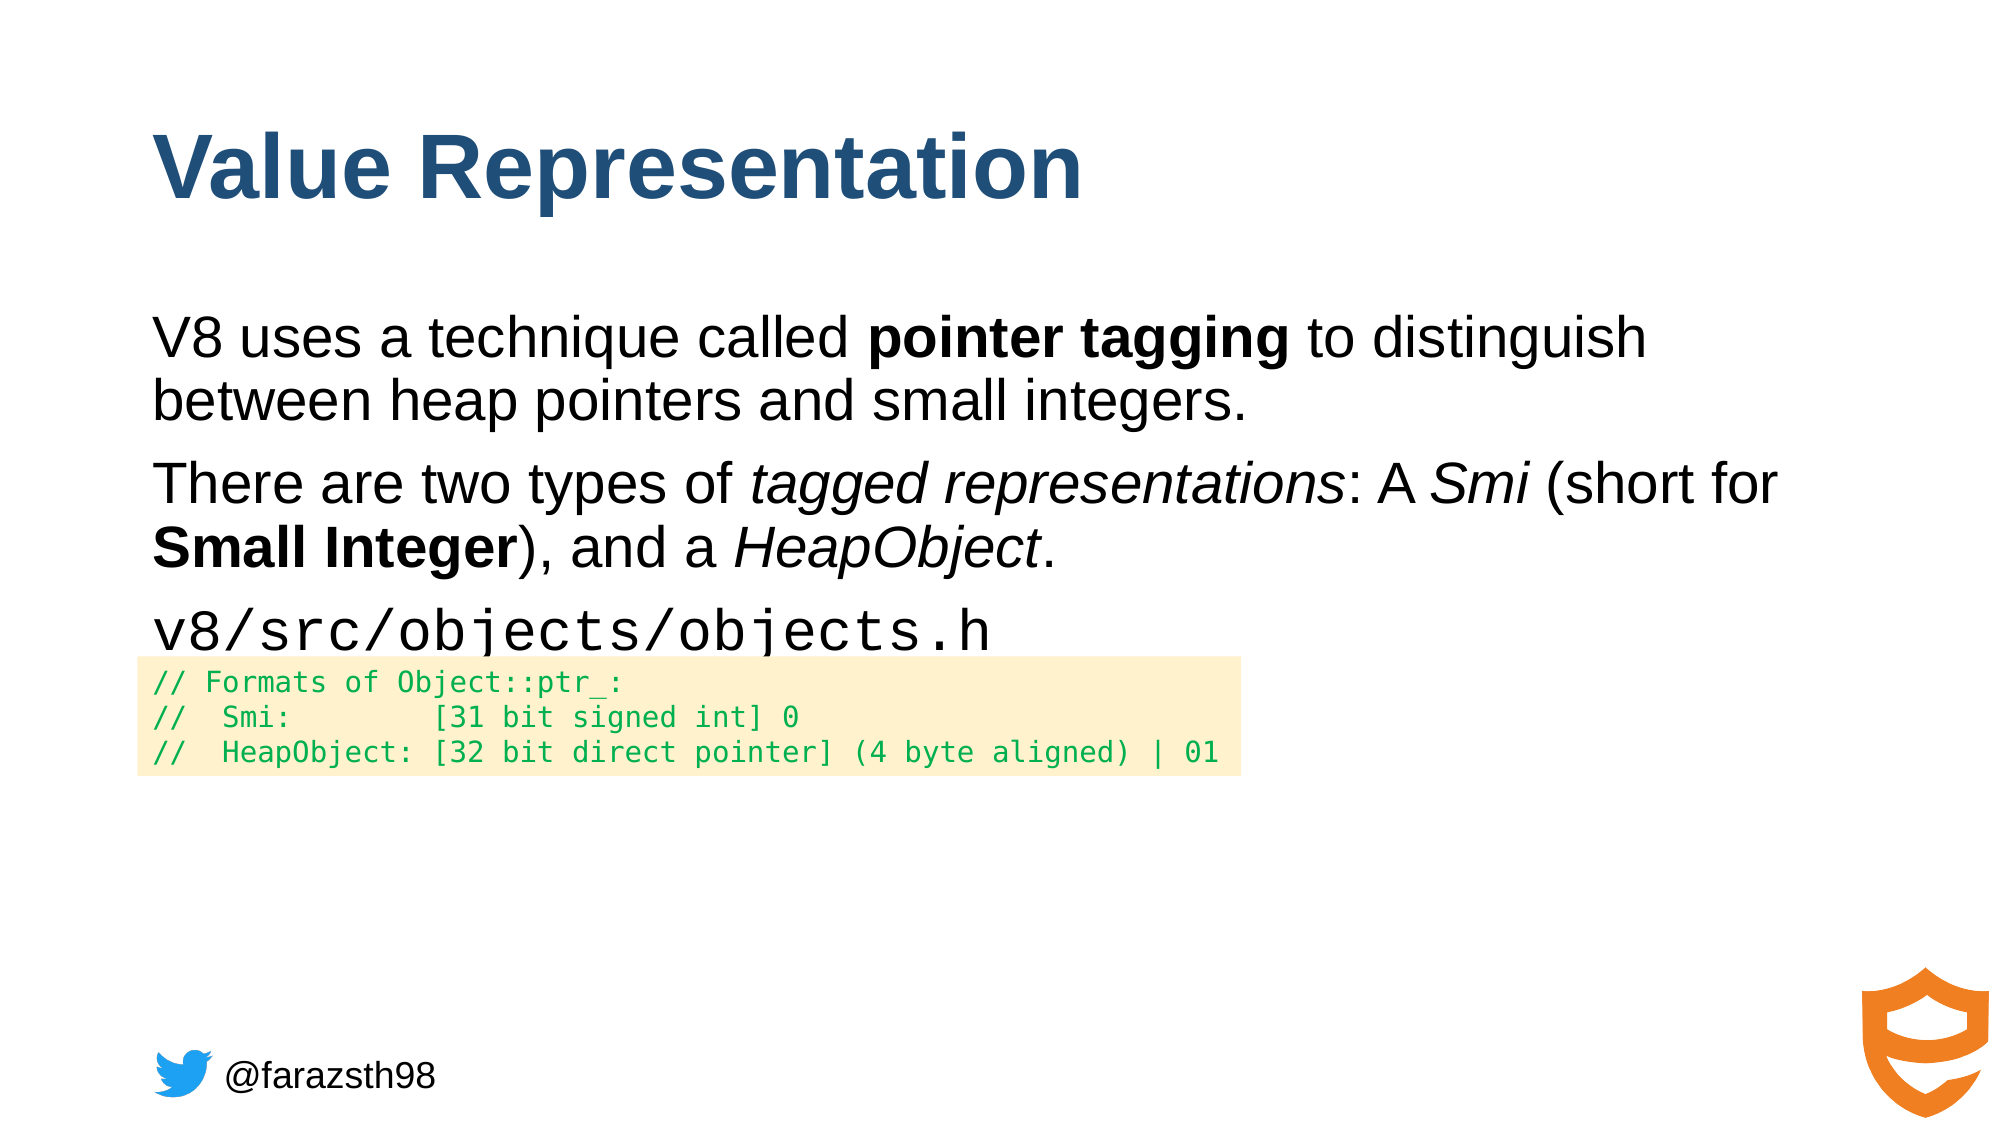

# Value Representation
V8 uses a technique called pointer tagging to distinguish between heap pointers and small integers.
There are two types of tagged representations: A Smi (short for Small Integer), and a HeapObject.
v8/src/objects/objects.h
// Formats of Object::ptr_:
//  Smi:        [31 bit signed int] 0
//  HeapObject: [32 bit direct pointer] (4 byte aligned) | 01